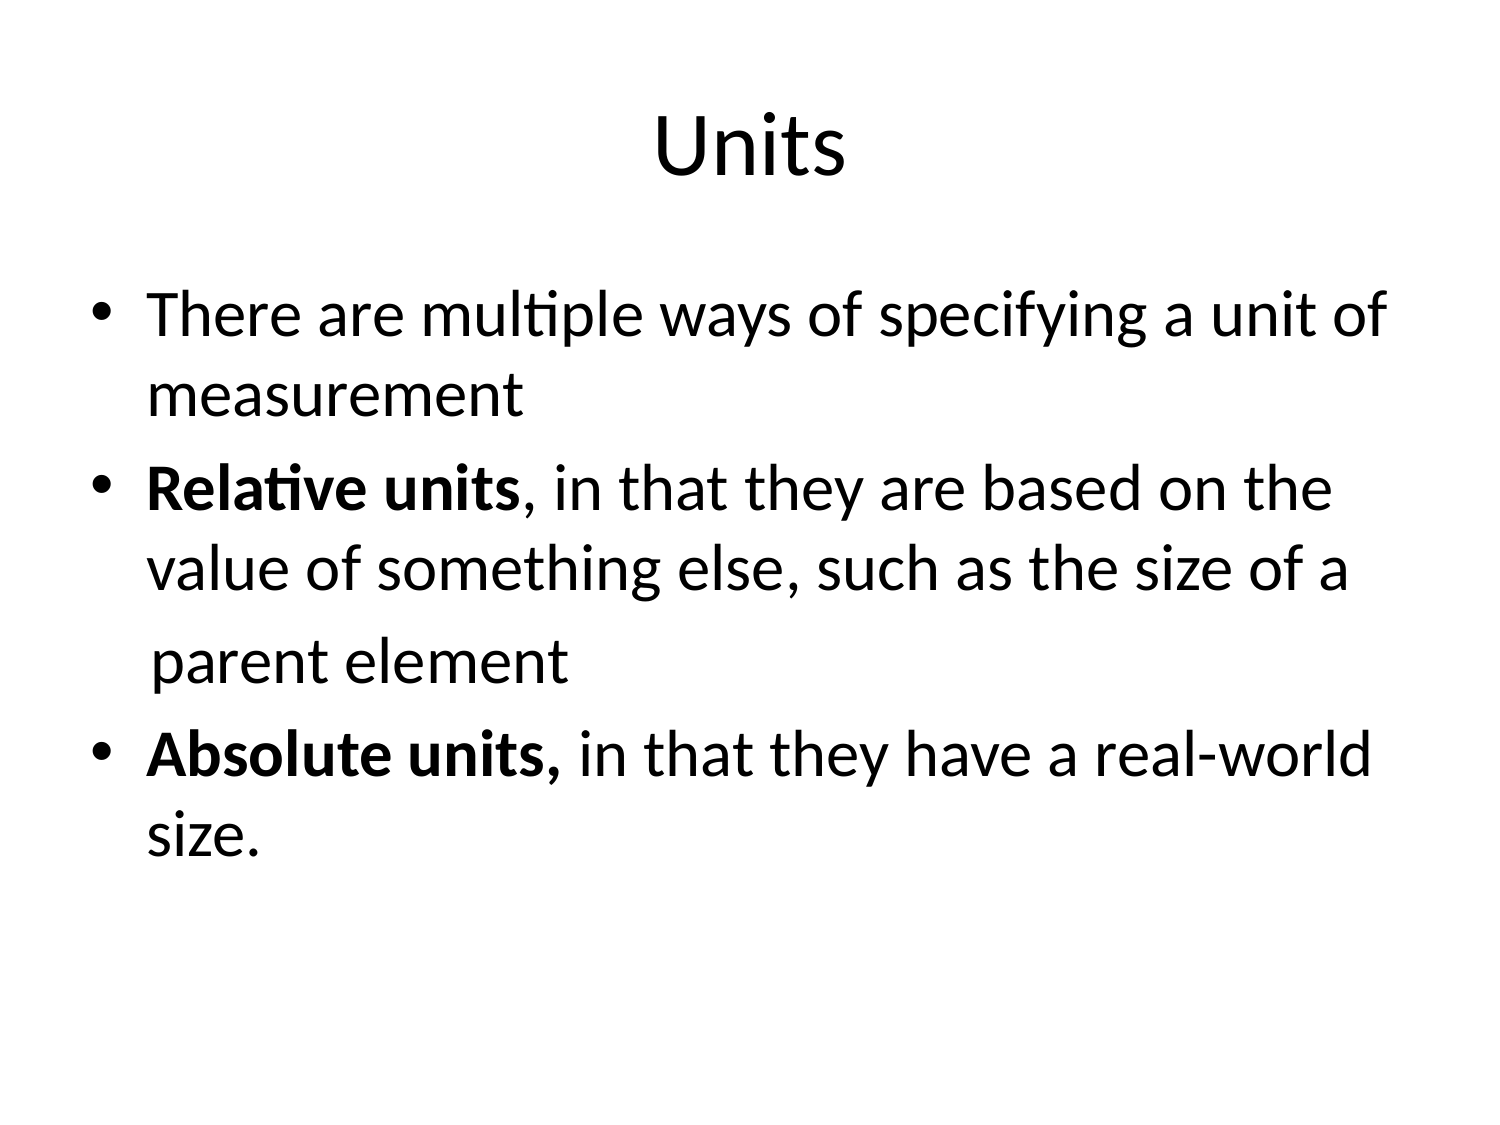

# Units
There are multiple ways of specifying a unit of measurement
Relative units, in that they are based on the value of something else, such as the size of a
    parent element
Absolute units, in that they have a real-world size.